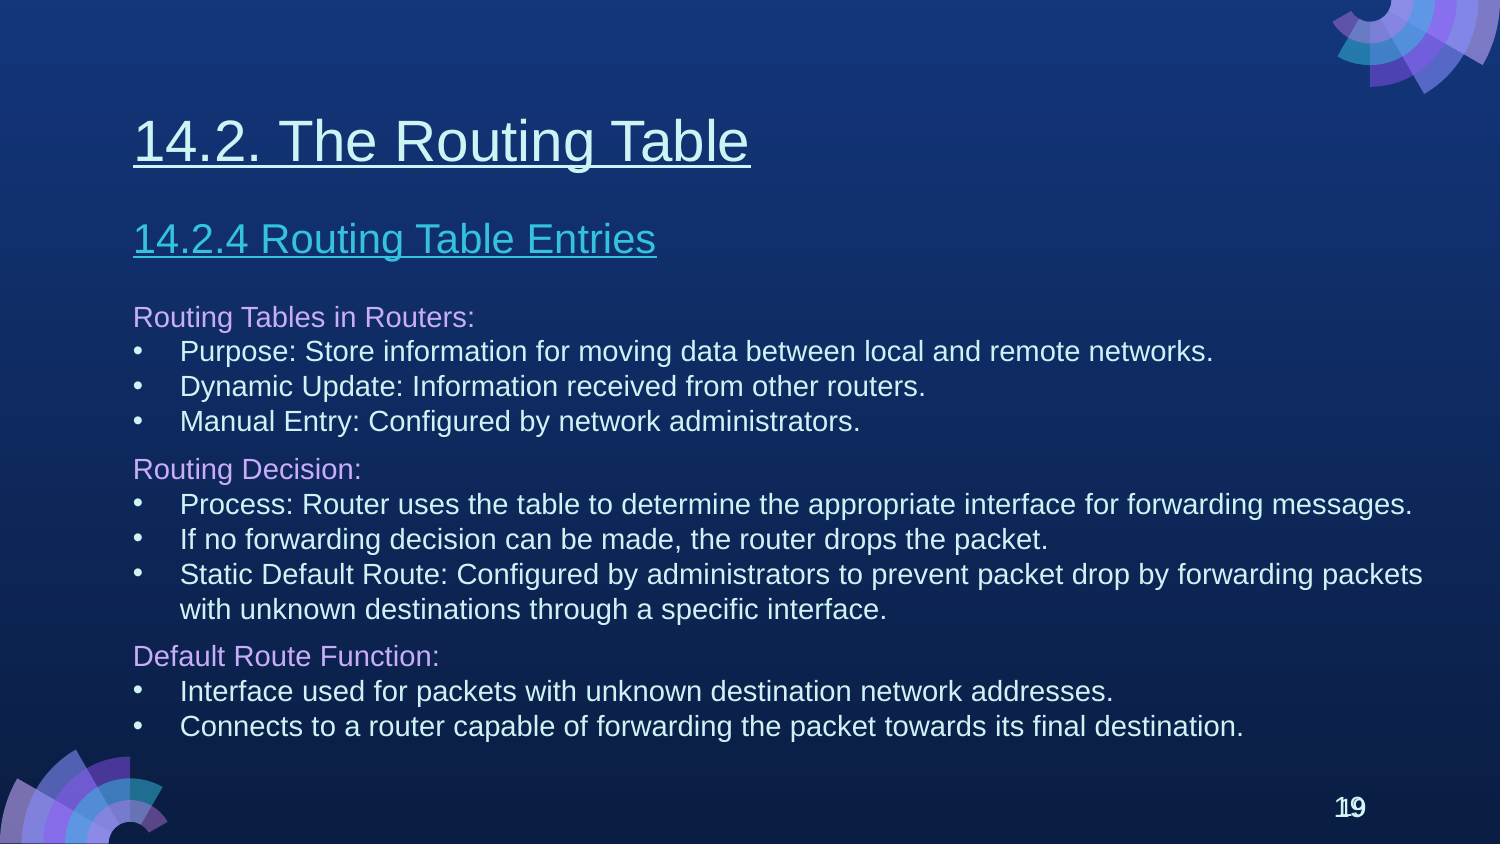

# 14.2. The Routing Table
14.2.4 Routing Table Entries
Routing Tables in Routers:
Purpose: Store information for moving data between local and remote networks.
Dynamic Update: Information received from other routers.
Manual Entry: Configured by network administrators.
Routing Decision:
Process: Router uses the table to determine the appropriate interface for forwarding messages.
If no forwarding decision can be made, the router drops the packet.
Static Default Route: Configured by administrators to prevent packet drop by forwarding packets with unknown destinations through a specific interface.
Default Route Function:
Interface used for packets with unknown destination network addresses.
Connects to a router capable of forwarding the packet towards its final destination.
19